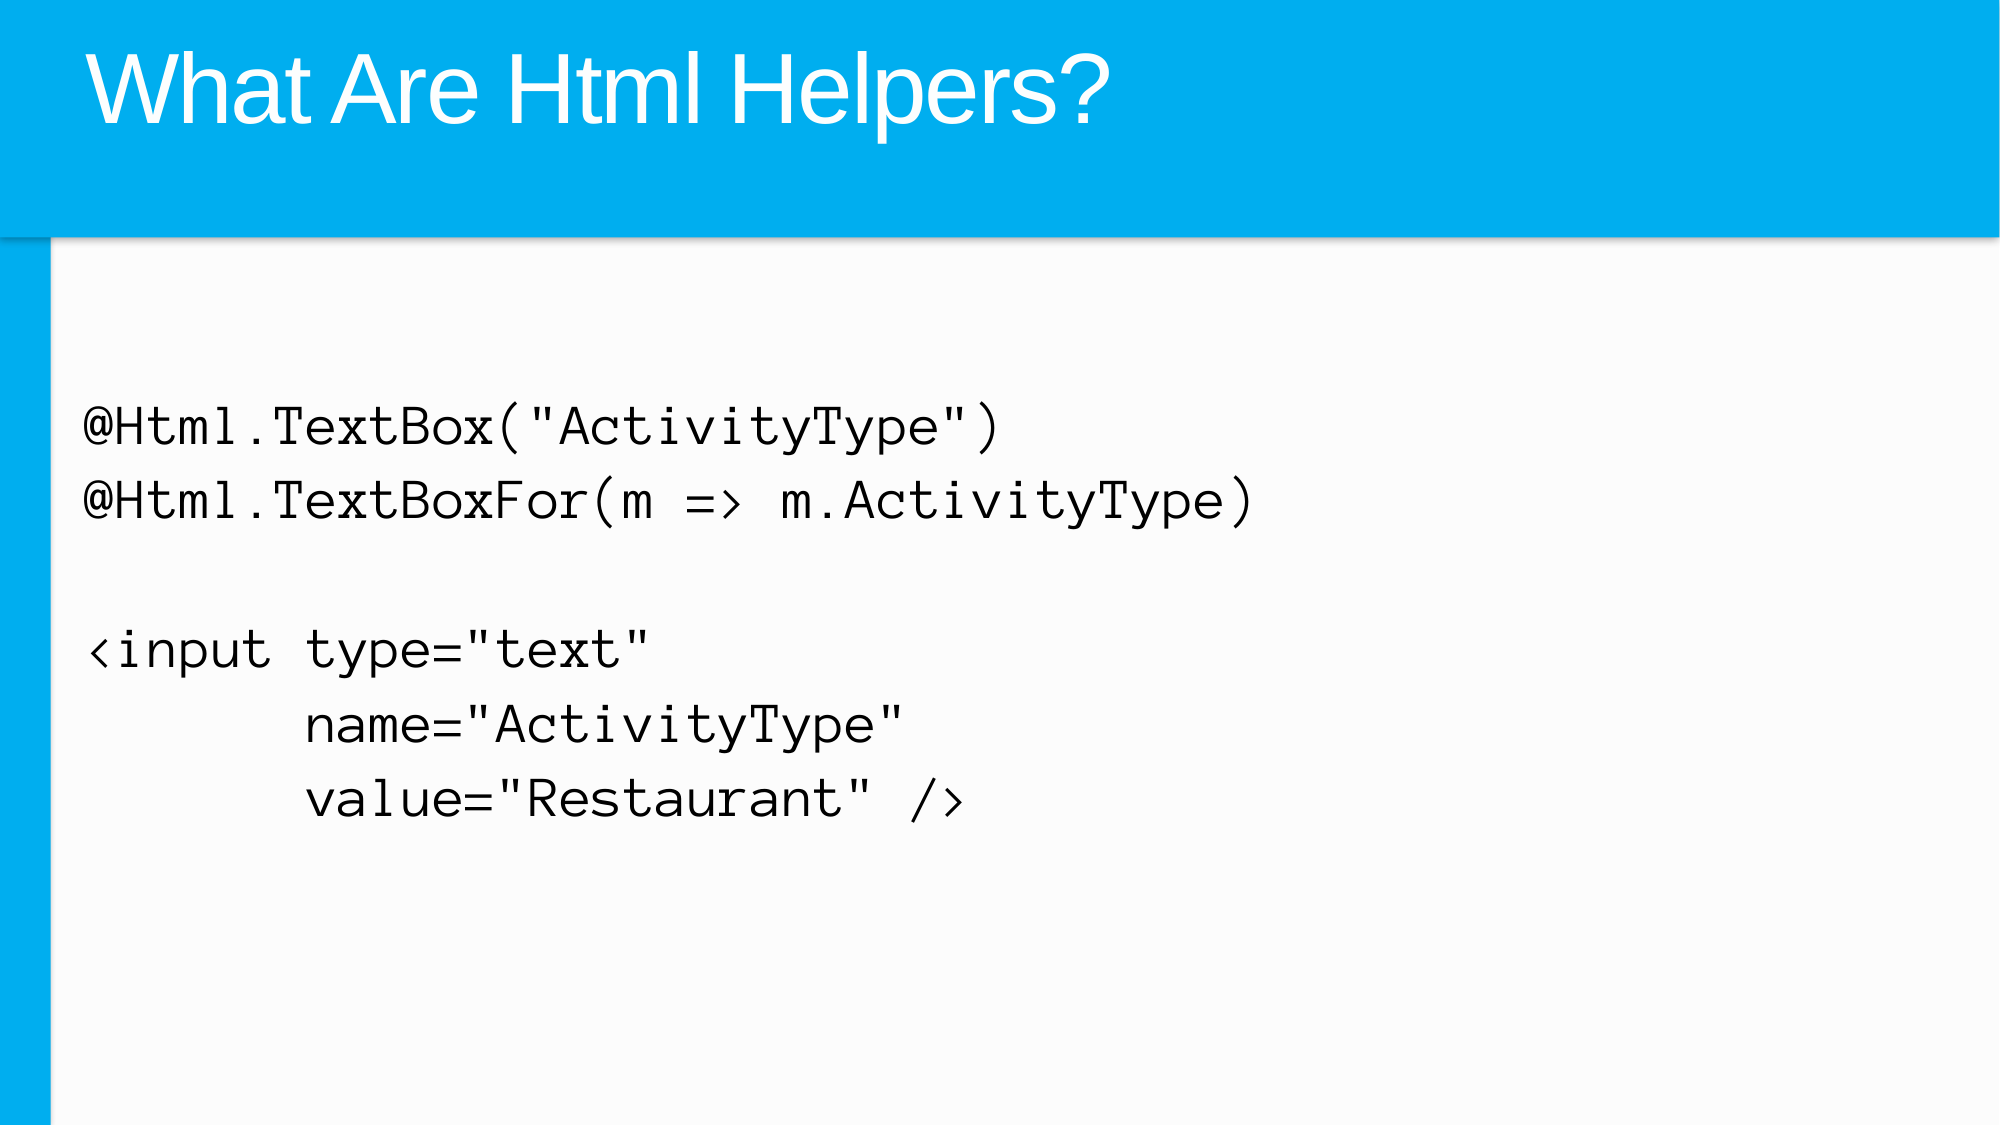

# What Are Html Helpers?

@Html.TextBox("ActivityType")
@Html.TextBoxFor(m => m.ActivityType)

<input type="text"
       name="ActivityType"
       value="Restaurant" />